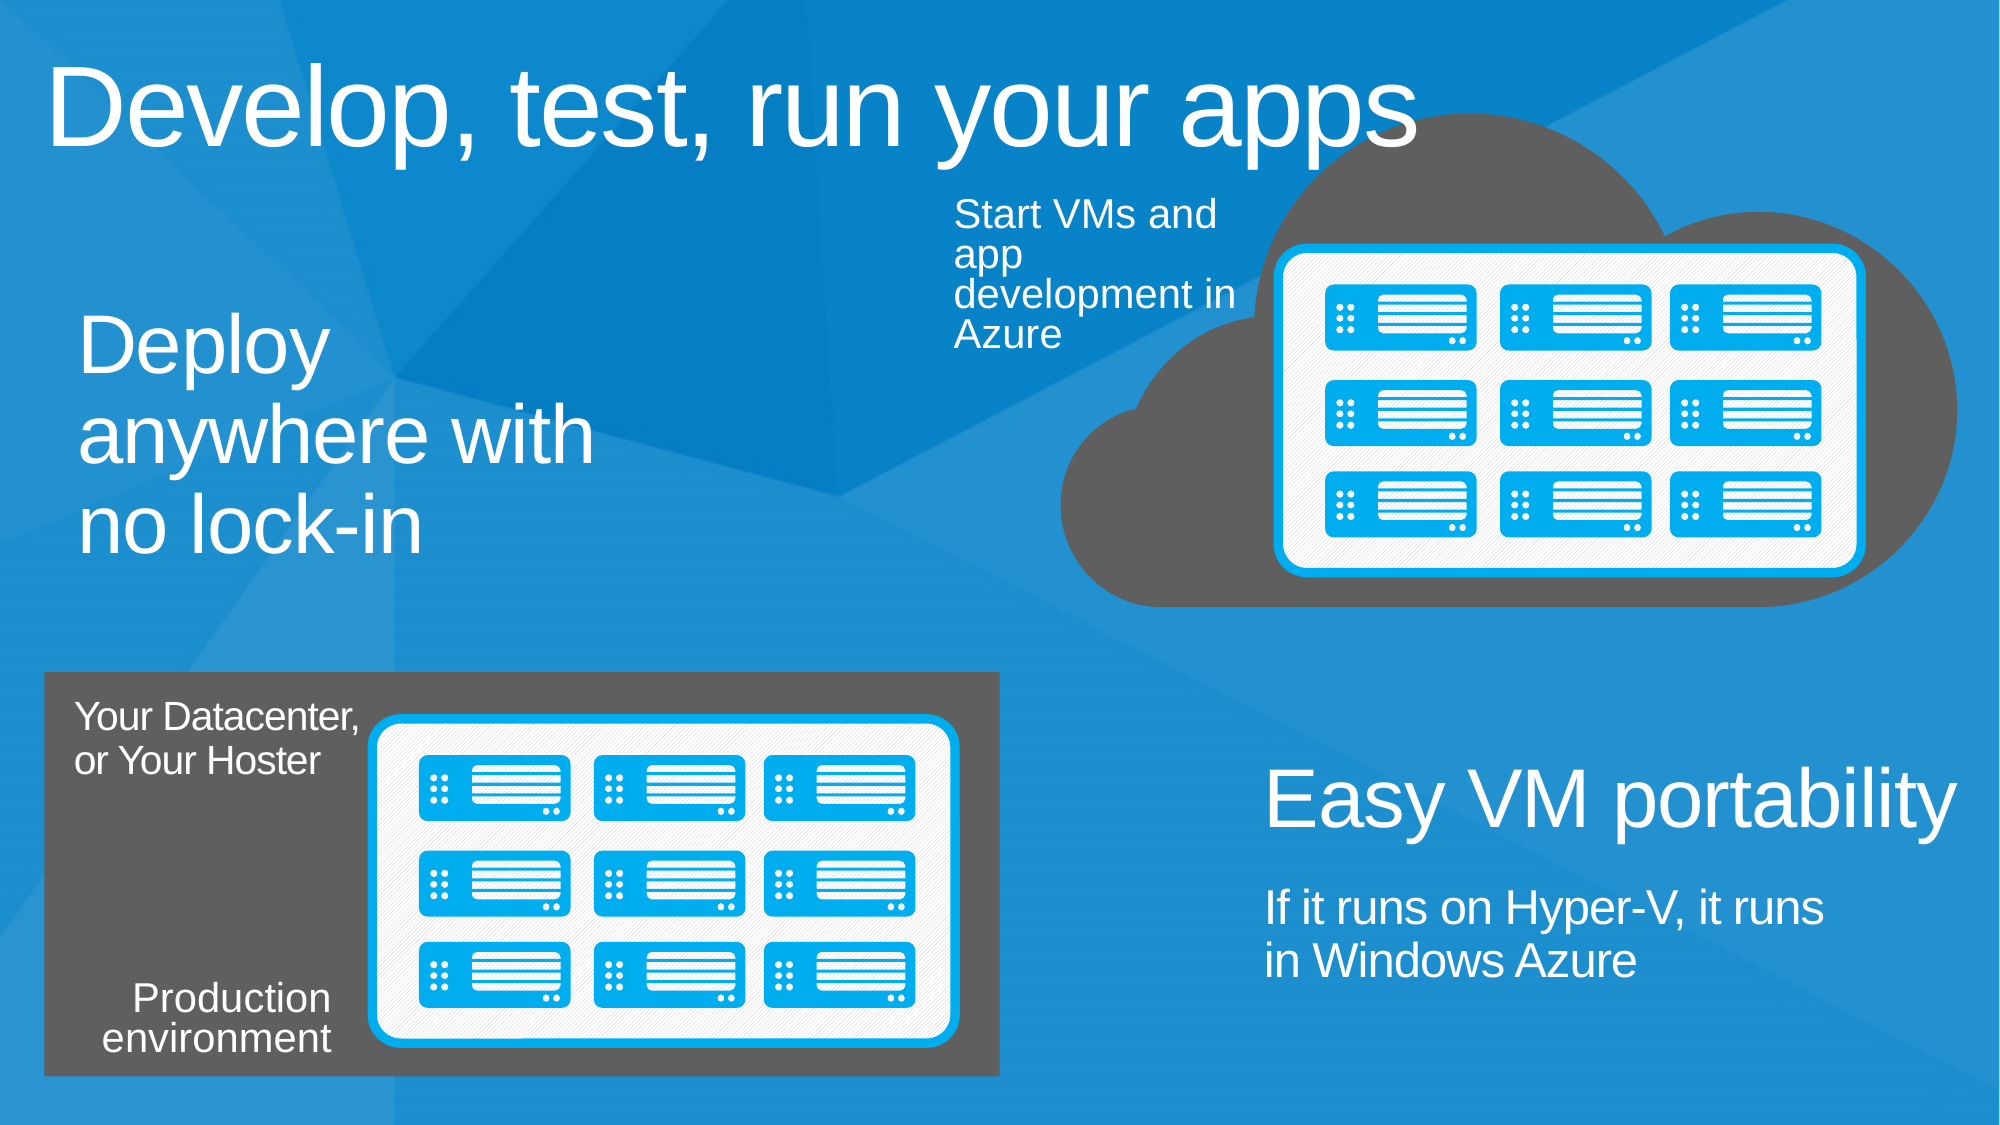

# Develop, test, run your apps

Start VMs and app development in Azure

Deploy anywhere with no lock-in

Your Datacenter,
or Your Hoster

Easy VM portability
If it runs on Hyper-V, it runs
in Windows Azure

 Production environment